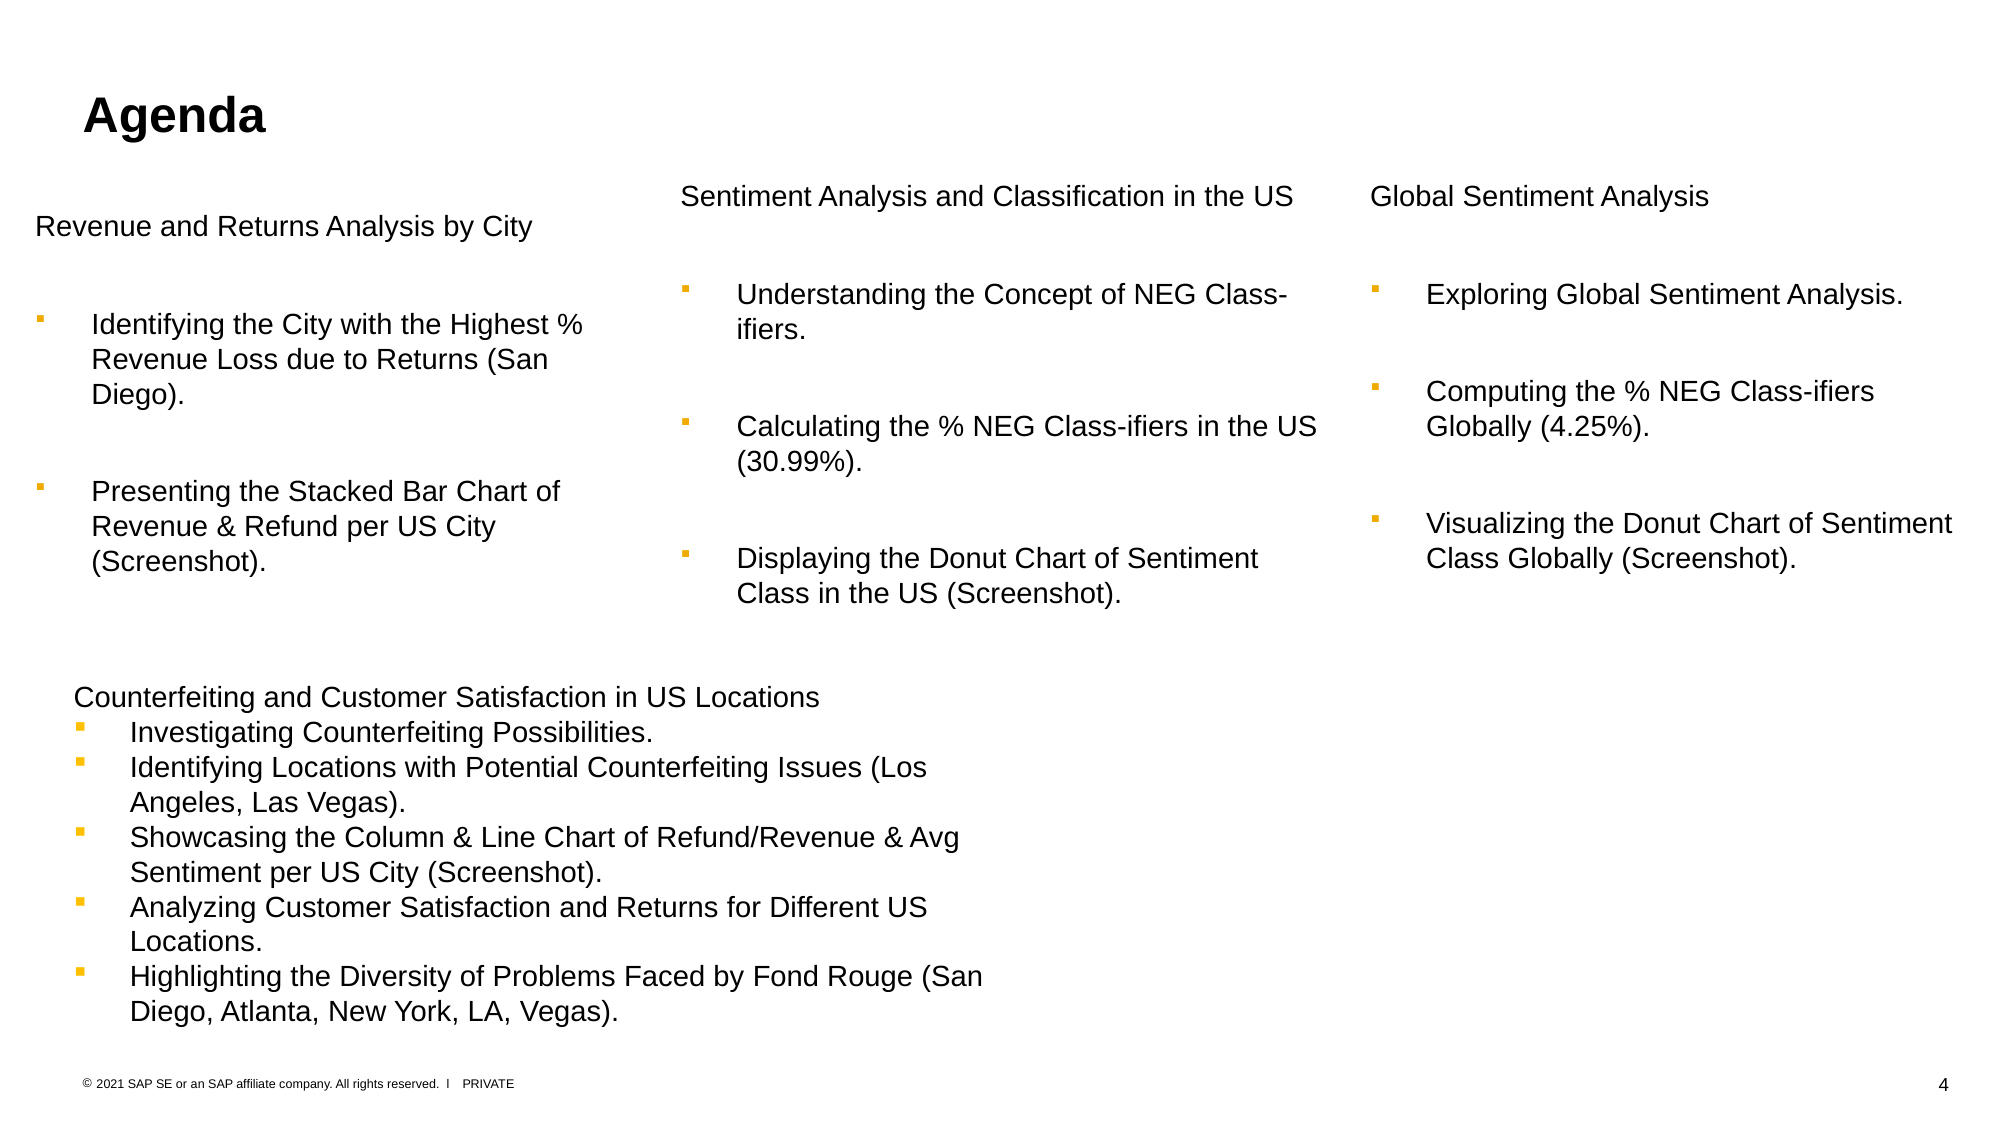

# Agenda
Sentiment Analysis and Classification in the US
Understanding the Concept of NEG Class-ifiers.
Calculating the % NEG Class-ifiers in the US (30.99%).
Displaying the Donut Chart of Sentiment Class in the US (Screenshot).
Global Sentiment Analysis
Exploring Global Sentiment Analysis.
Computing the % NEG Class-ifiers Globally (4.25%).
Visualizing the Donut Chart of Sentiment Class Globally (Screenshot).
Revenue and Returns Analysis by City
Identifying the City with the Highest % Revenue Loss due to Returns (San Diego).
Presenting the Stacked Bar Chart of Revenue & Refund per US City (Screenshot).

Counterfeiting and Customer Satisfaction in US Locations
Investigating Counterfeiting Possibilities.
Identifying Locations with Potential Counterfeiting Issues (Los Angeles, Las Vegas).
Showcasing the Column & Line Chart of Refund/Revenue & Avg Sentiment per US City (Screenshot).
Analyzing Customer Satisfaction and Returns for Different US Locations.
Highlighting the Diversity of Problems Faced by Fond Rouge (San Diego, Atlanta, New York, LA, Vegas).